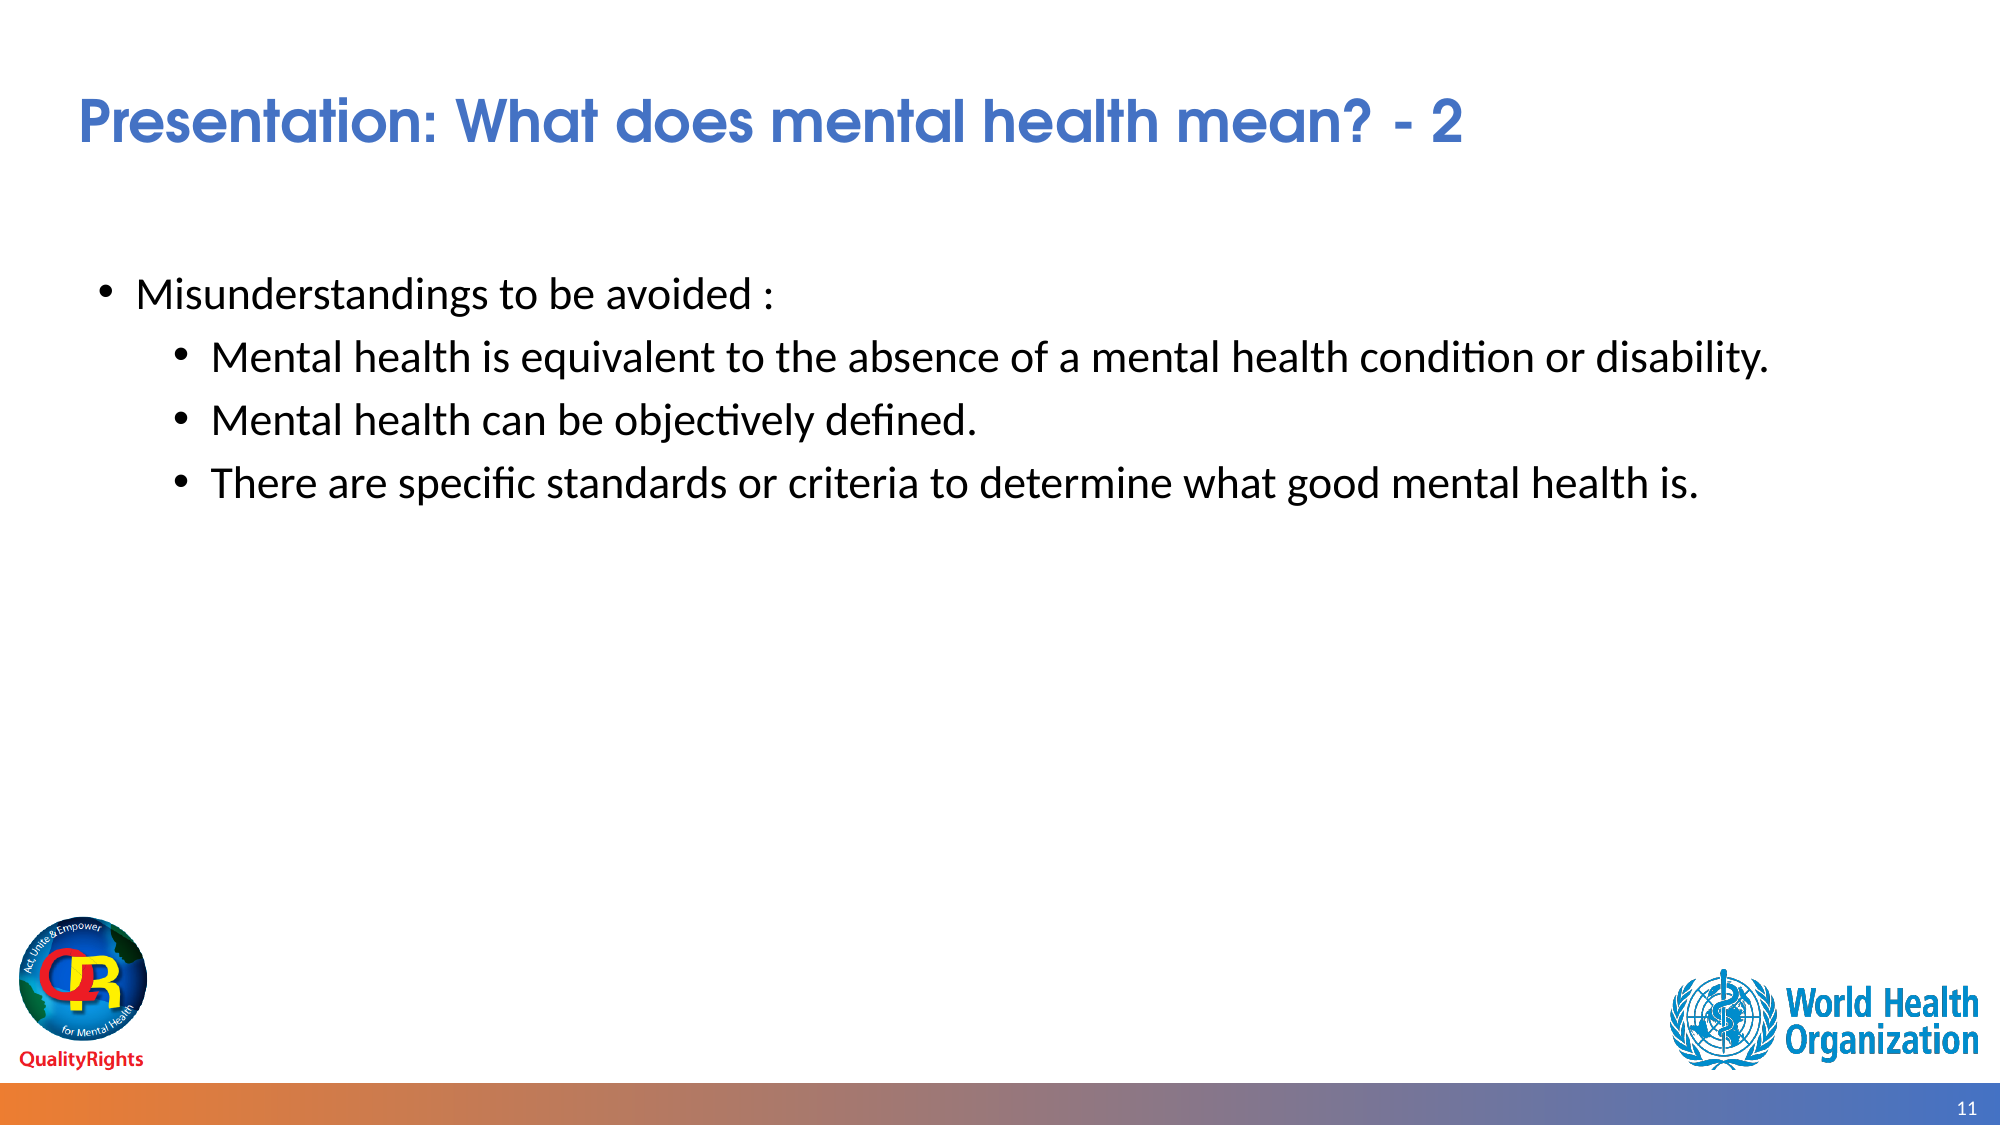

# Presentation: What does mental health mean? - 2
Misunderstandings to be avoided :
Mental health is equivalent to the absence of a mental health condition or disability.
Mental health can be objectively defined.
There are specific standards or criteria to determine what good mental health is.